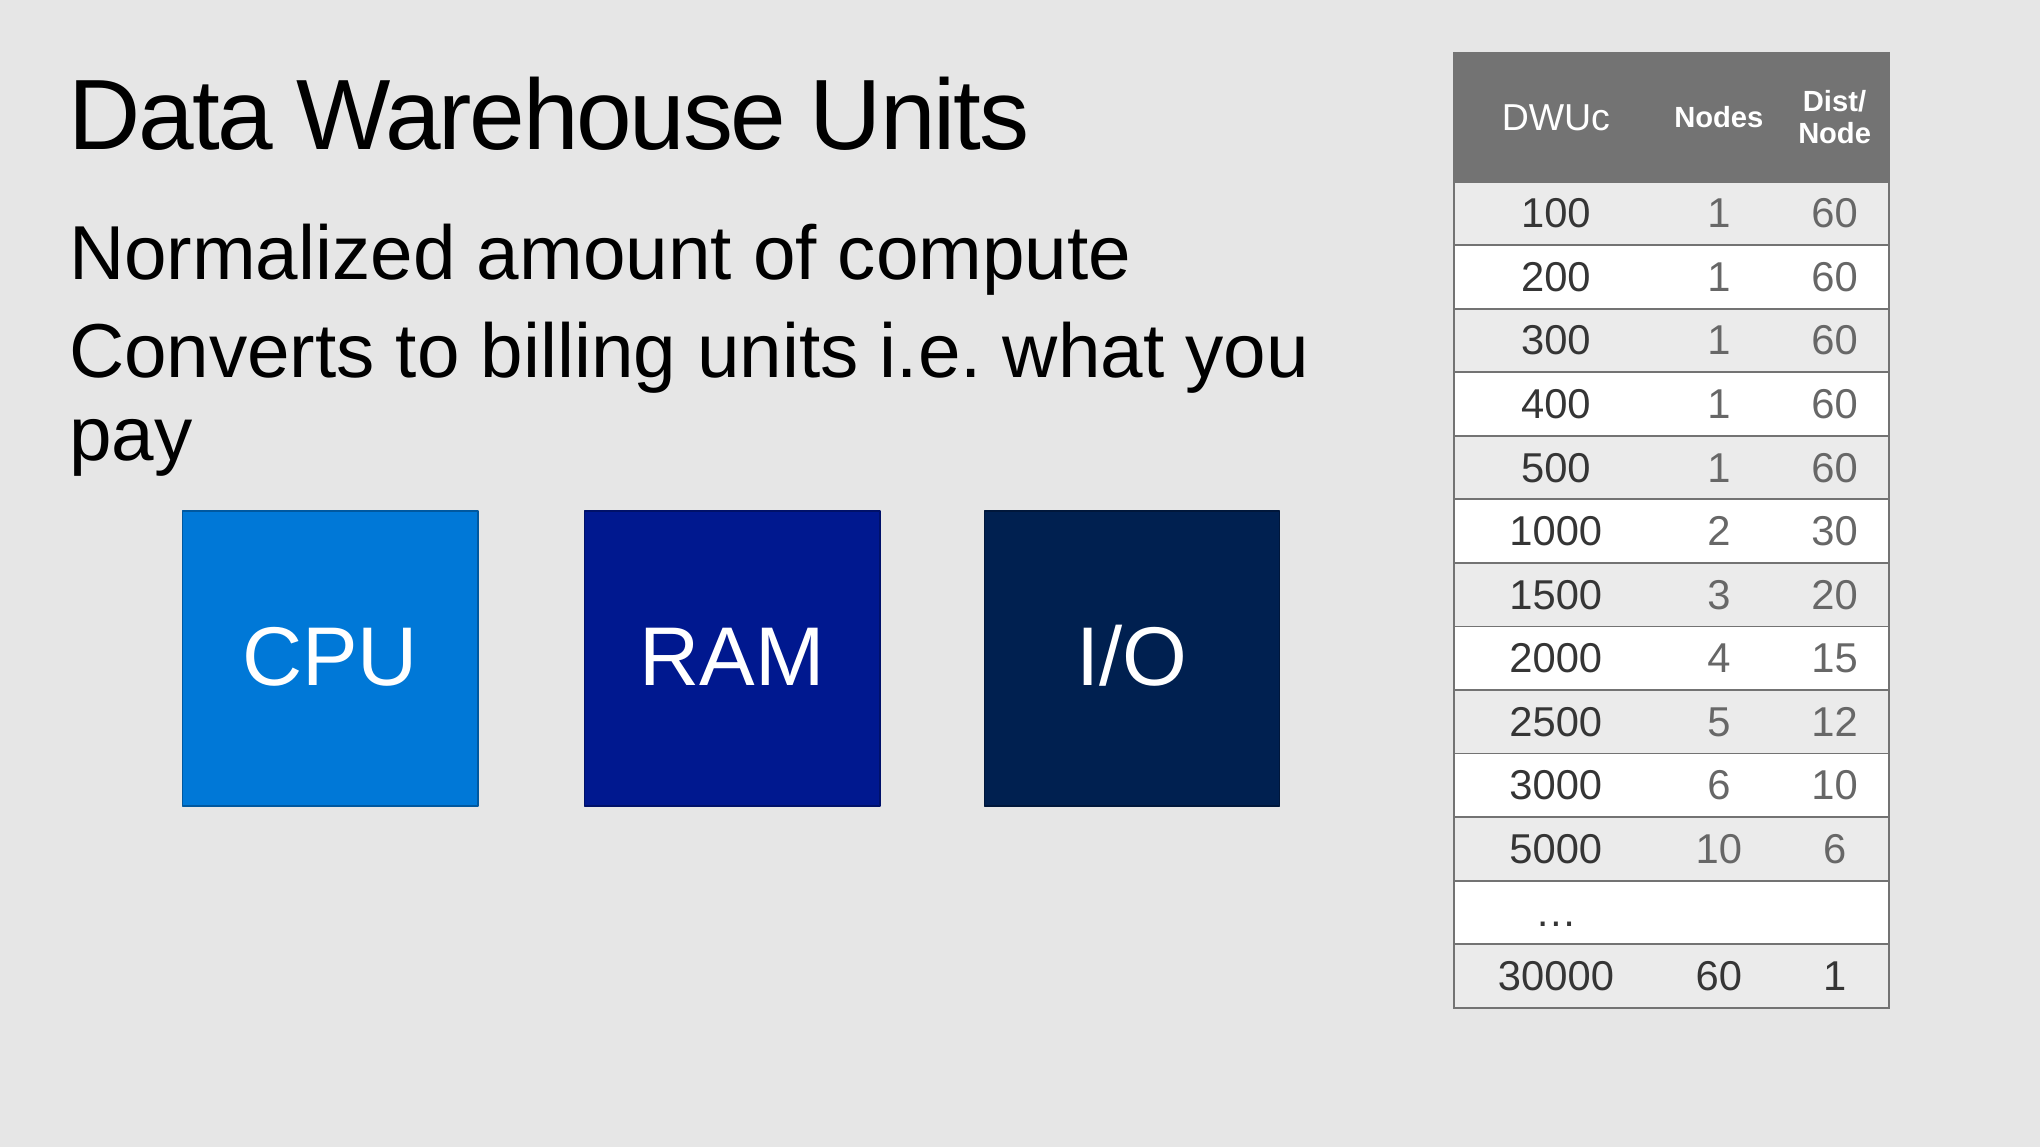

# Data Warehouse Units
| DWUc | Nodes | Dist/Node |
| --- | --- | --- |
| 100 | 1 | 60 |
| 200 | 1 | 60 |
| 300 | 1 | 60 |
| 400 | 1 | 60 |
| 500 | 1 | 60 |
| 1000 | 2 | 30 |
| 1500 | 3 | 20 |
| 2000 | 4 | 15 |
| 2500 | 5 | 12 |
| 3000 | 6 | 10 |
| 5000 | 10 | 6 |
| … |  |  |
| 30000 | 60 | 1 |
Normalized amount of compute
Converts to billing units i.e. what you pay
CPU
RAM
I/O